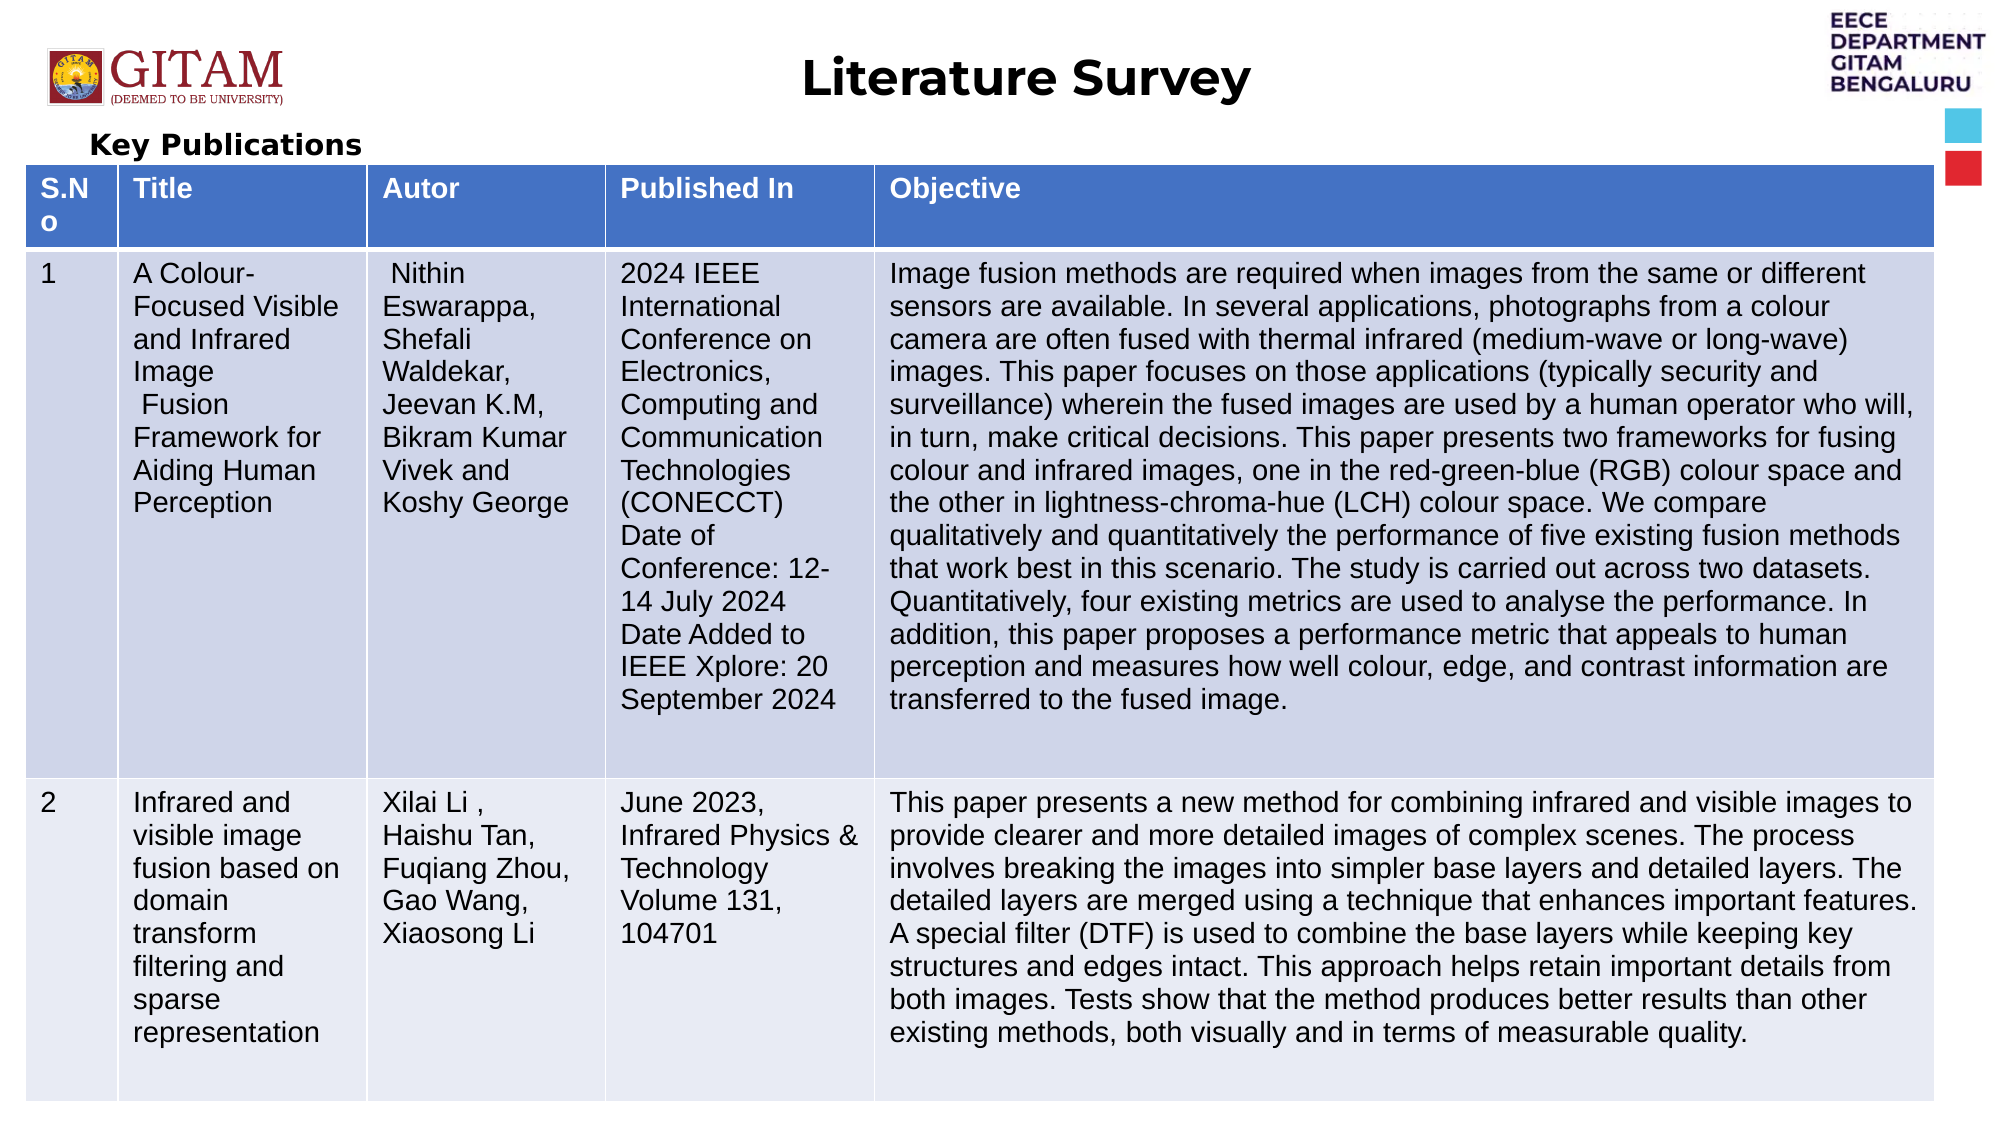

Literature Survey
Key Publications

| S.No | Title | Autor | Published In | Objective |
| --- | --- | --- | --- | --- |
| 1 | A Colour-Focused Visible and Infrared Image Fusion Framework for Aiding Human Perception | Nithin Eswarappa, Shefali Waldekar, Jeevan K.M, Bikram Kumar Vivek and Koshy George | 2024 IEEE International Conference on Electronics, Computing and Communication Technologies (CONECCT) Date of Conference: 12-14 July 2024 Date Added to IEEE Xplore: 20 September 2024 | Image fusion methods are required when images from the same or different sensors are available. In several applications, photographs from a colour camera are often fused with thermal infrared (medium-wave or long-wave) images. This paper focuses on those applications (typically security and surveillance) wherein the fused images are used by a human operator who will, in turn, make critical decisions. This paper presents two frameworks for fusing colour and infrared images, one in the red-green-blue (RGB) colour space and the other in lightness-chroma-hue (LCH) colour space. We compare qualitatively and quantitatively the performance of five existing fusion methods that work best in this scenario. The study is carried out across two datasets. Quantitatively, four existing metrics are used to analyse the performance. In addition, this paper proposes a performance metric that appeals to human perception and measures how well colour, edge, and contrast information are transferred to the fused image. |
| 2 | Infrared and visible image fusion based on domain transform filtering and sparse representation | Xilai Li , Haishu Tan, Fuqiang Zhou, Gao Wang, Xiaosong Li | June 2023, Infrared Physics & Technology Volume 131, 104701 | This paper presents a new method for combining infrared and visible images to provide clearer and more detailed images of complex scenes. The process involves breaking the images into simpler base layers and detailed layers. The detailed layers are merged using a technique that enhances important features. A special filter (DTF) is used to combine the base layers while keeping key structures and edges intact. This approach helps retain important details from both images. Tests show that the method produces better results than other existing methods, both visually and in terms of measurable quality. |
5